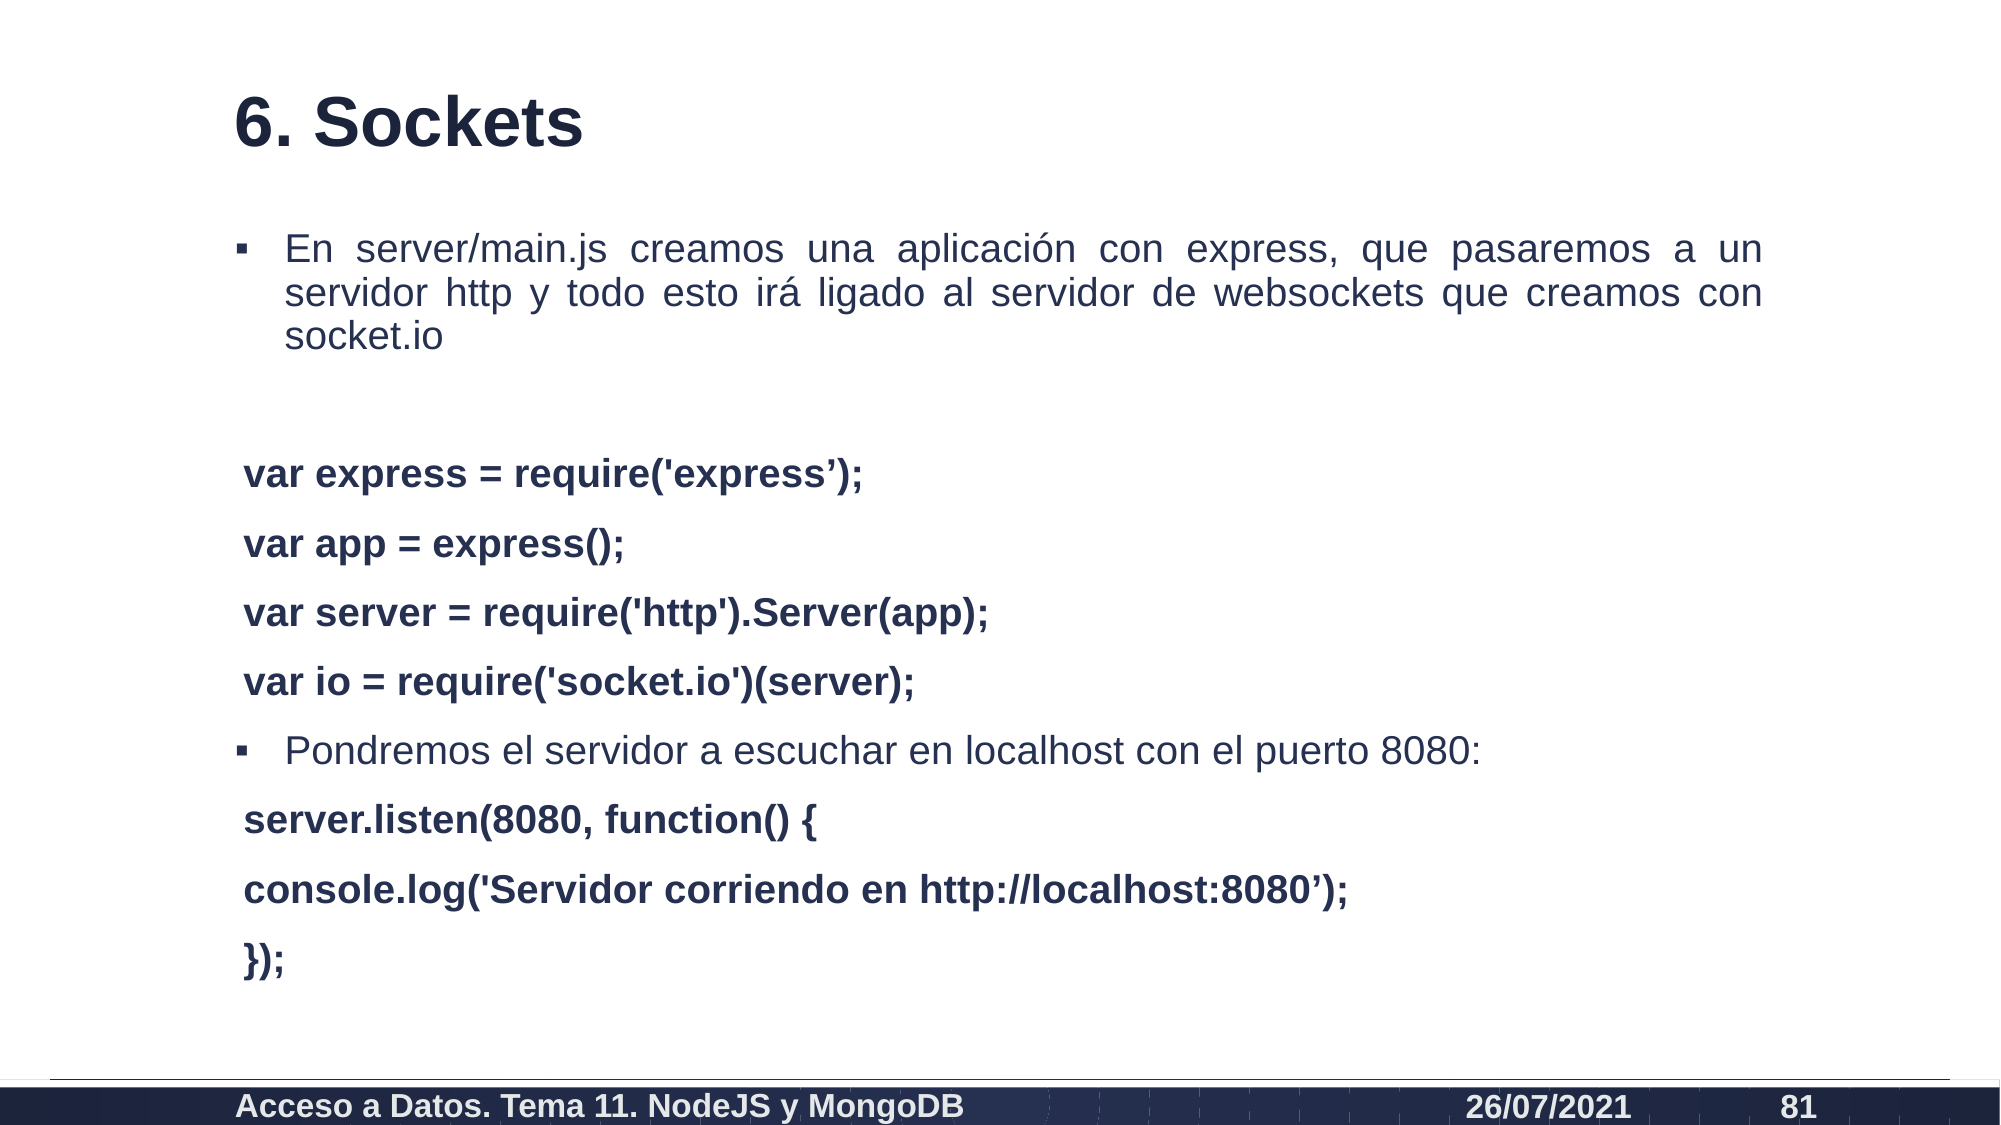

# 6. Sockets
En server/main.js creamos una aplicación con express, que pasaremos a un servidor http y todo esto irá ligado al servidor de websockets que creamos con socket.io

		var express = require('express’);
		var app = express();
		var server = require('http').Server(app);
		var io = require('socket.io')(server);
Pondremos el servidor a escuchar en localhost con el puerto 8080:
		server.listen(8080, function() {
			console.log('Servidor corriendo en http://localhost:8080’);
		});
Acceso a Datos. Tema 11. NodeJS y MongoDB
26/07/2021
81